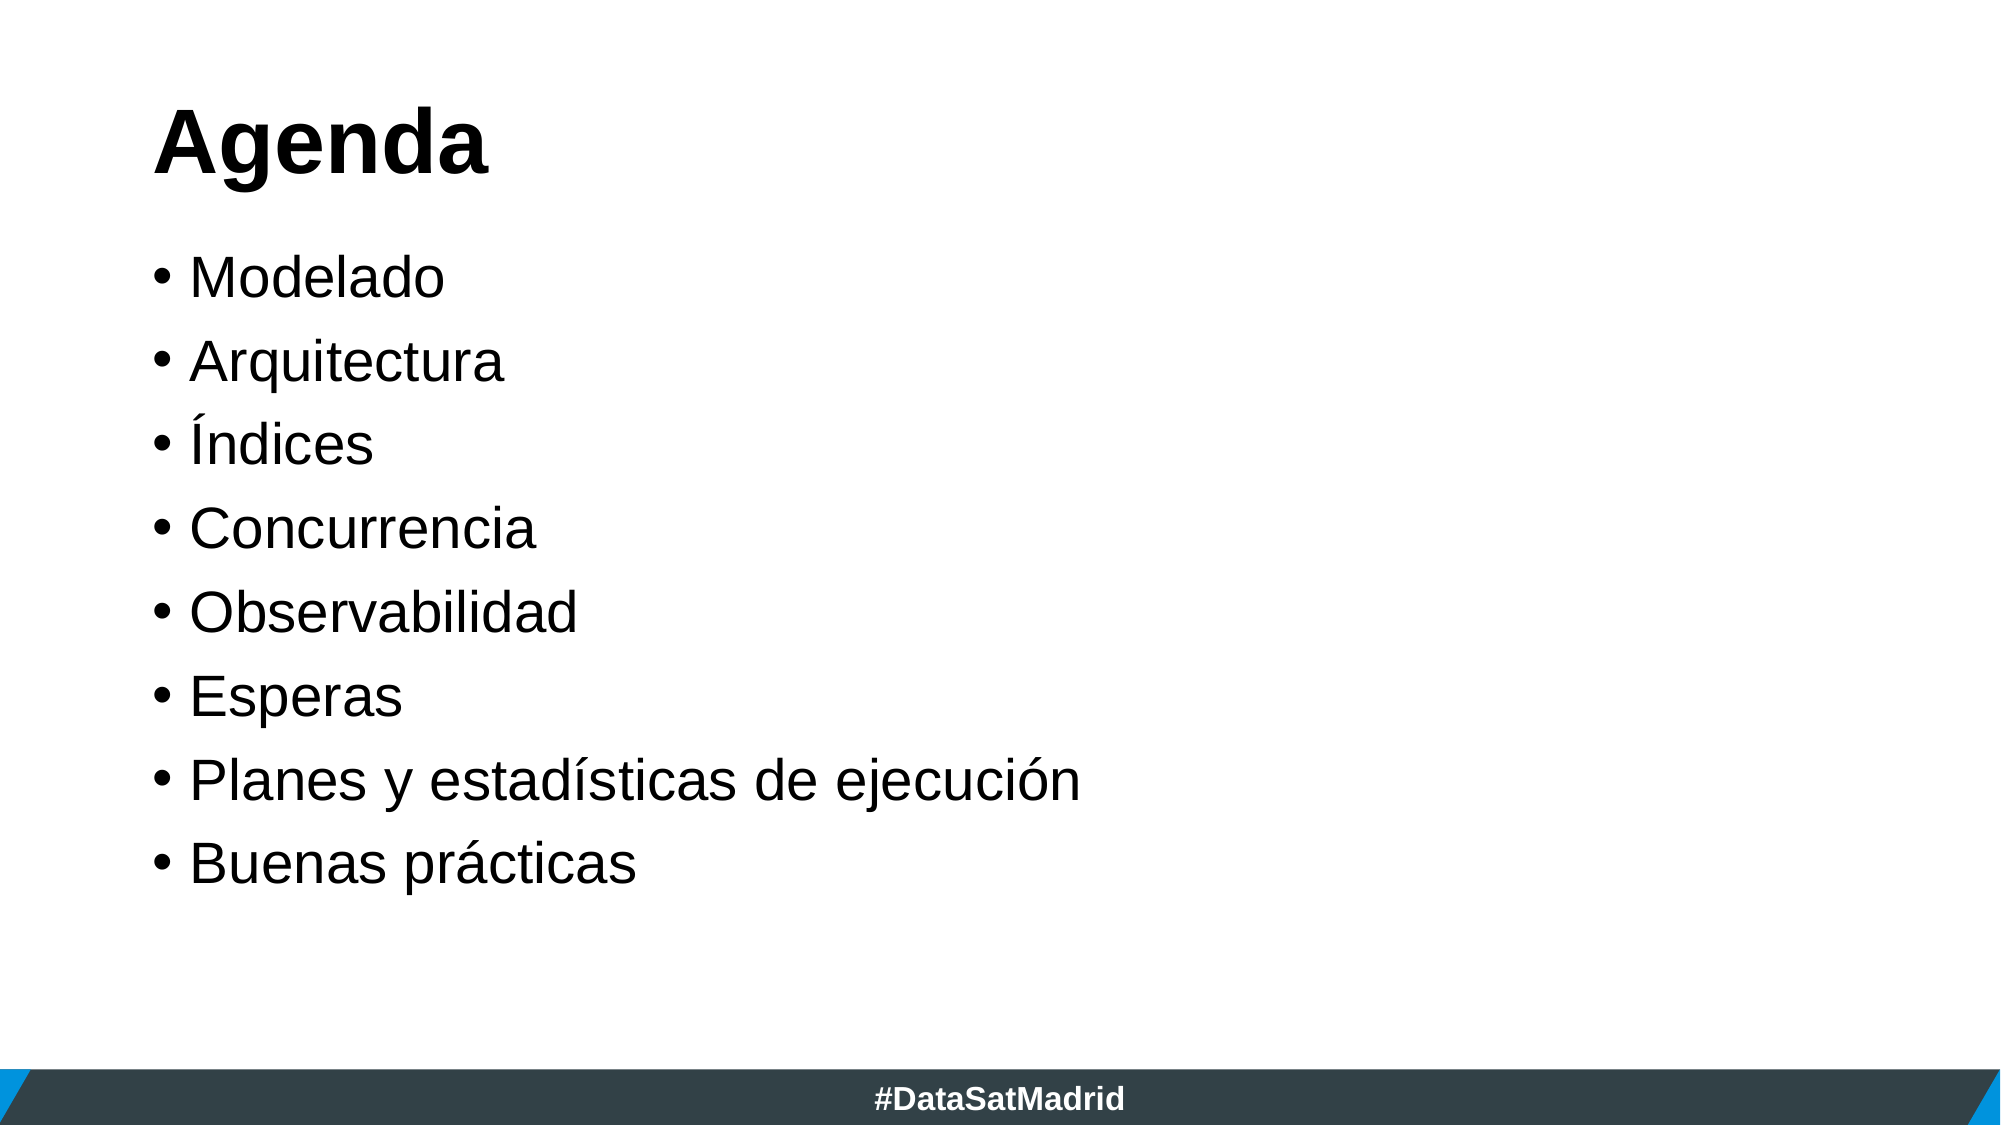

# Agenda
Modelado
Arquitectura
Índices
Concurrencia
Observabilidad
Esperas
Planes y estadísticas de ejecución
Buenas prácticas